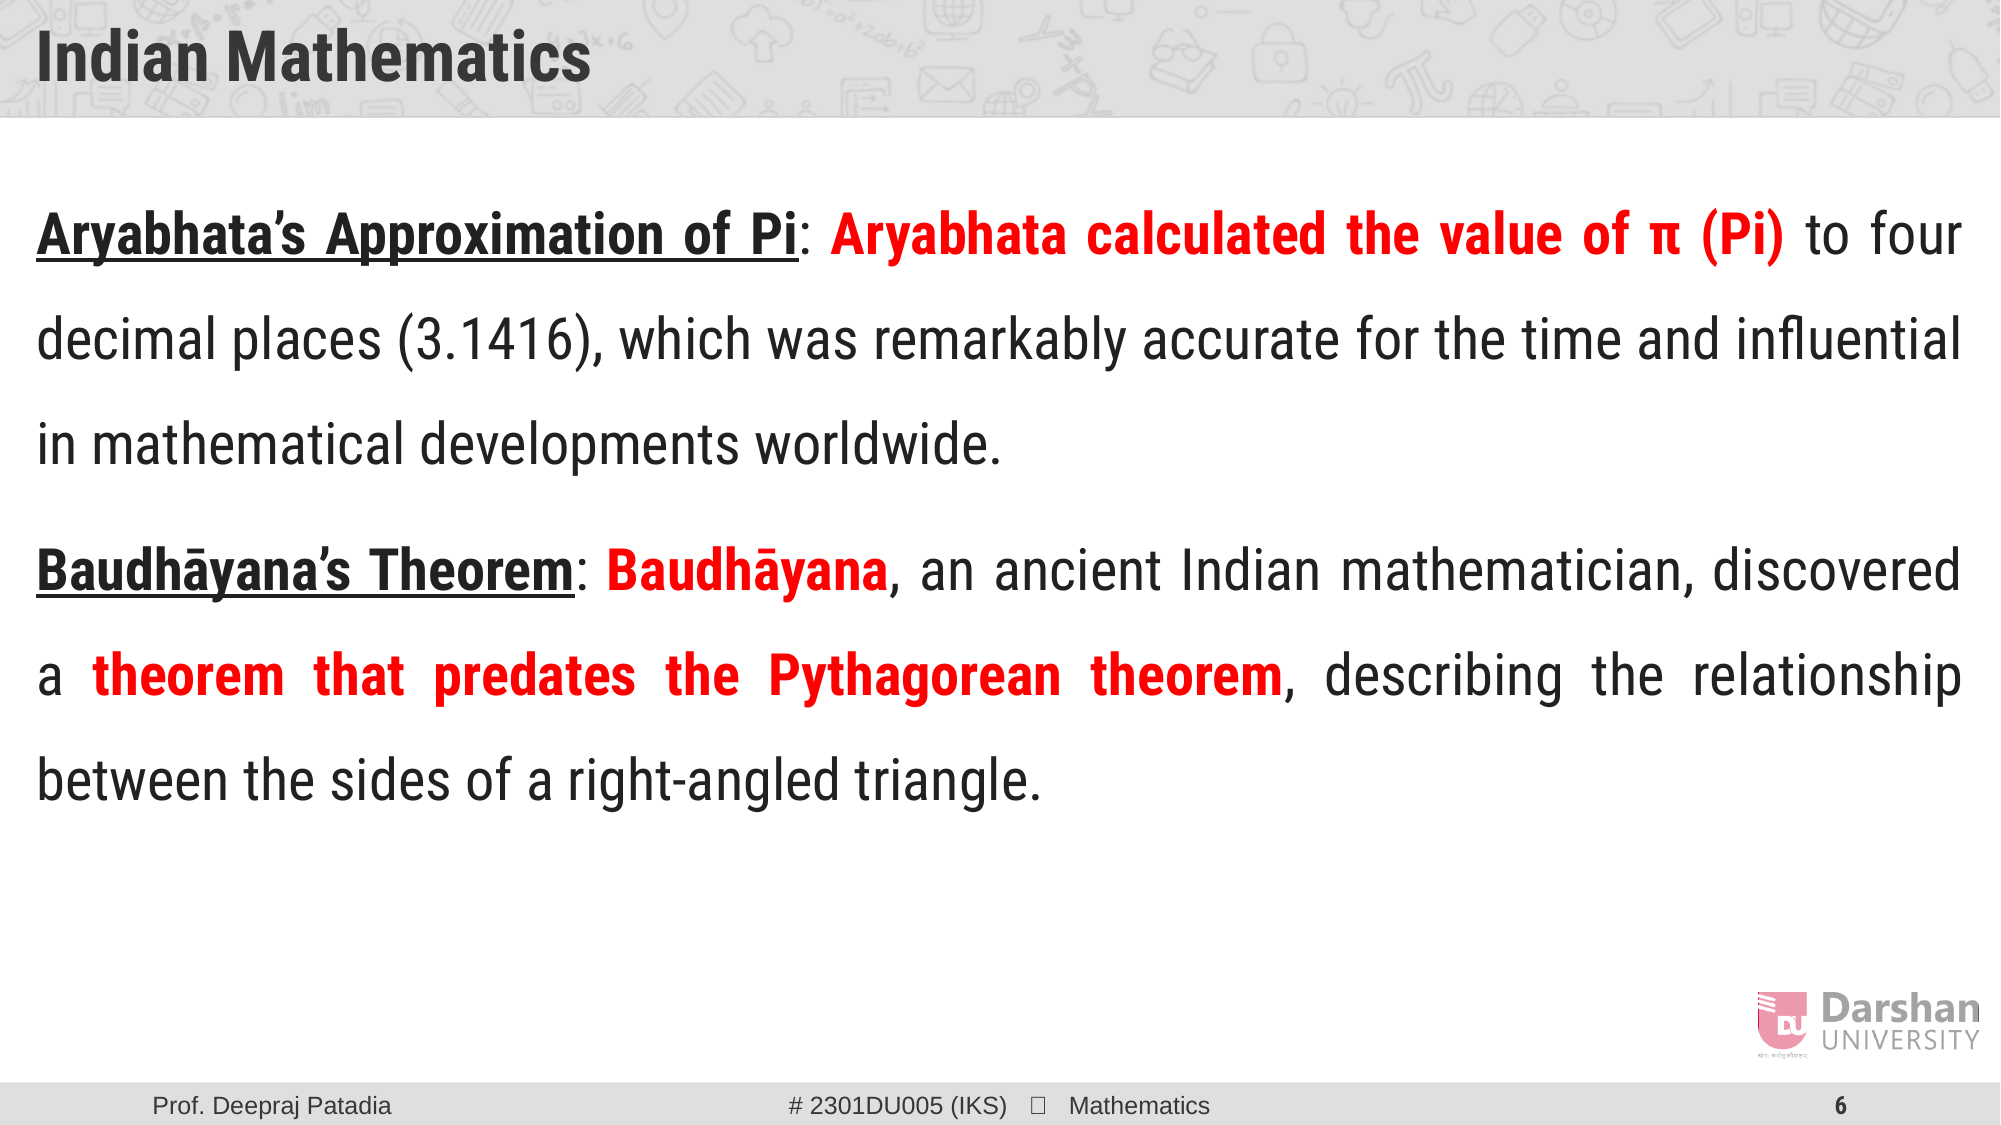

# Indian Mathematics
Aryabhata’s Approximation of Pi: Aryabhata calculated the value of π (Pi) to four decimal places (3.1416), which was remarkably accurate for the time and influential in mathematical developments worldwide.
Baudhāyana’s Theorem: Baudhāyana, an ancient Indian mathematician, discovered a theorem that predates the Pythagorean theorem, describing the relationship between the sides of a right-angled triangle.